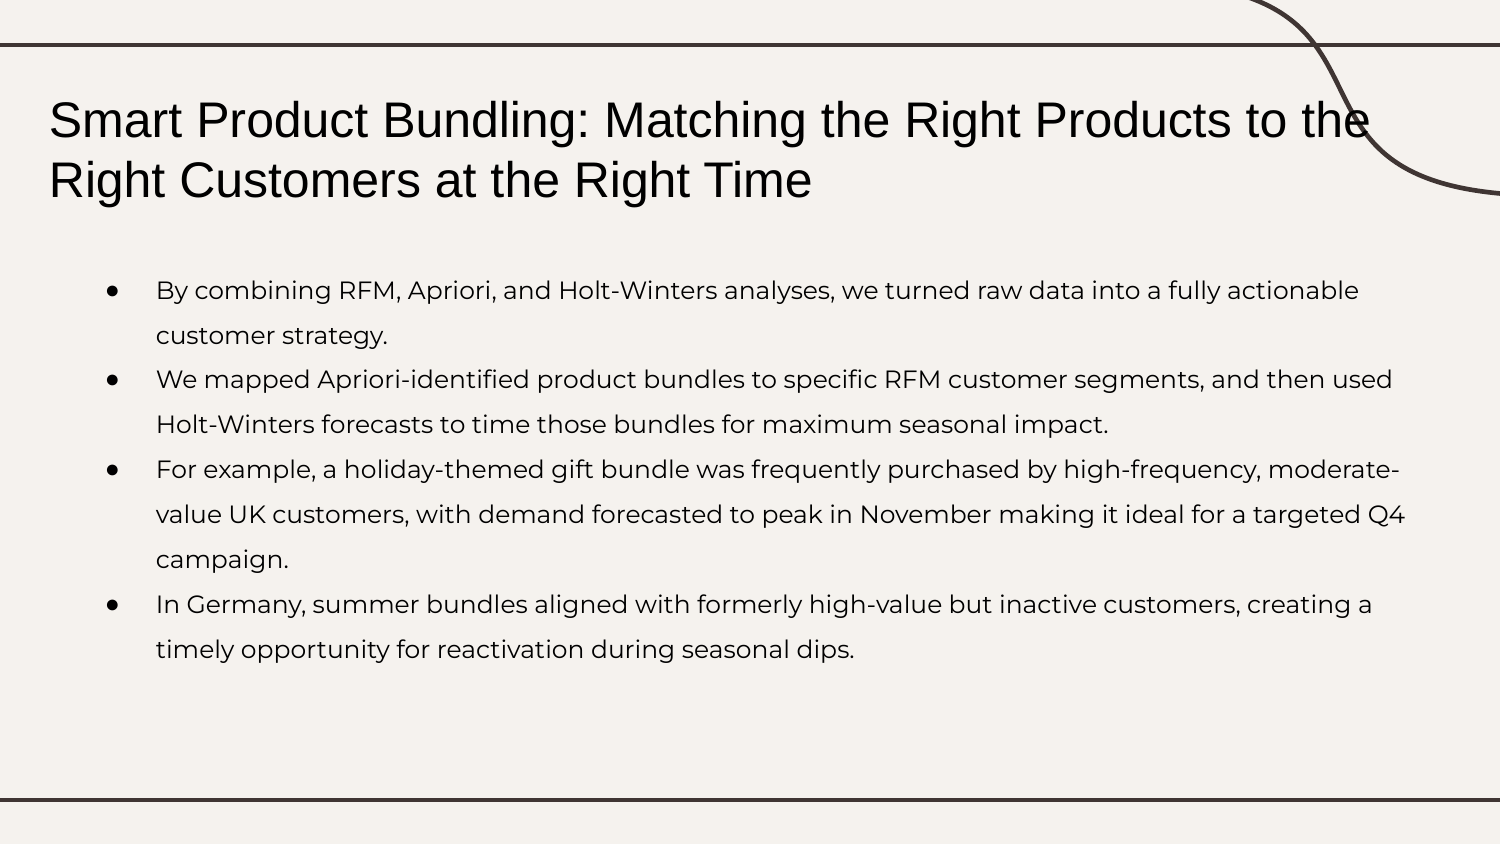

# Smart Product Bundling: Matching the Right Products to the Right Customers at the Right Time
By combining RFM, Apriori, and Holt-Winters analyses, we turned raw data into a fully actionable customer strategy.
We mapped Apriori-identified product bundles to specific RFM customer segments, and then used Holt-Winters forecasts to time those bundles for maximum seasonal impact.
For example, a holiday-themed gift bundle was frequently purchased by high-frequency, moderate-value UK customers, with demand forecasted to peak in November making it ideal for a targeted Q4 campaign.
In Germany, summer bundles aligned with formerly high-value but inactive customers, creating a timely opportunity for reactivation during seasonal dips.